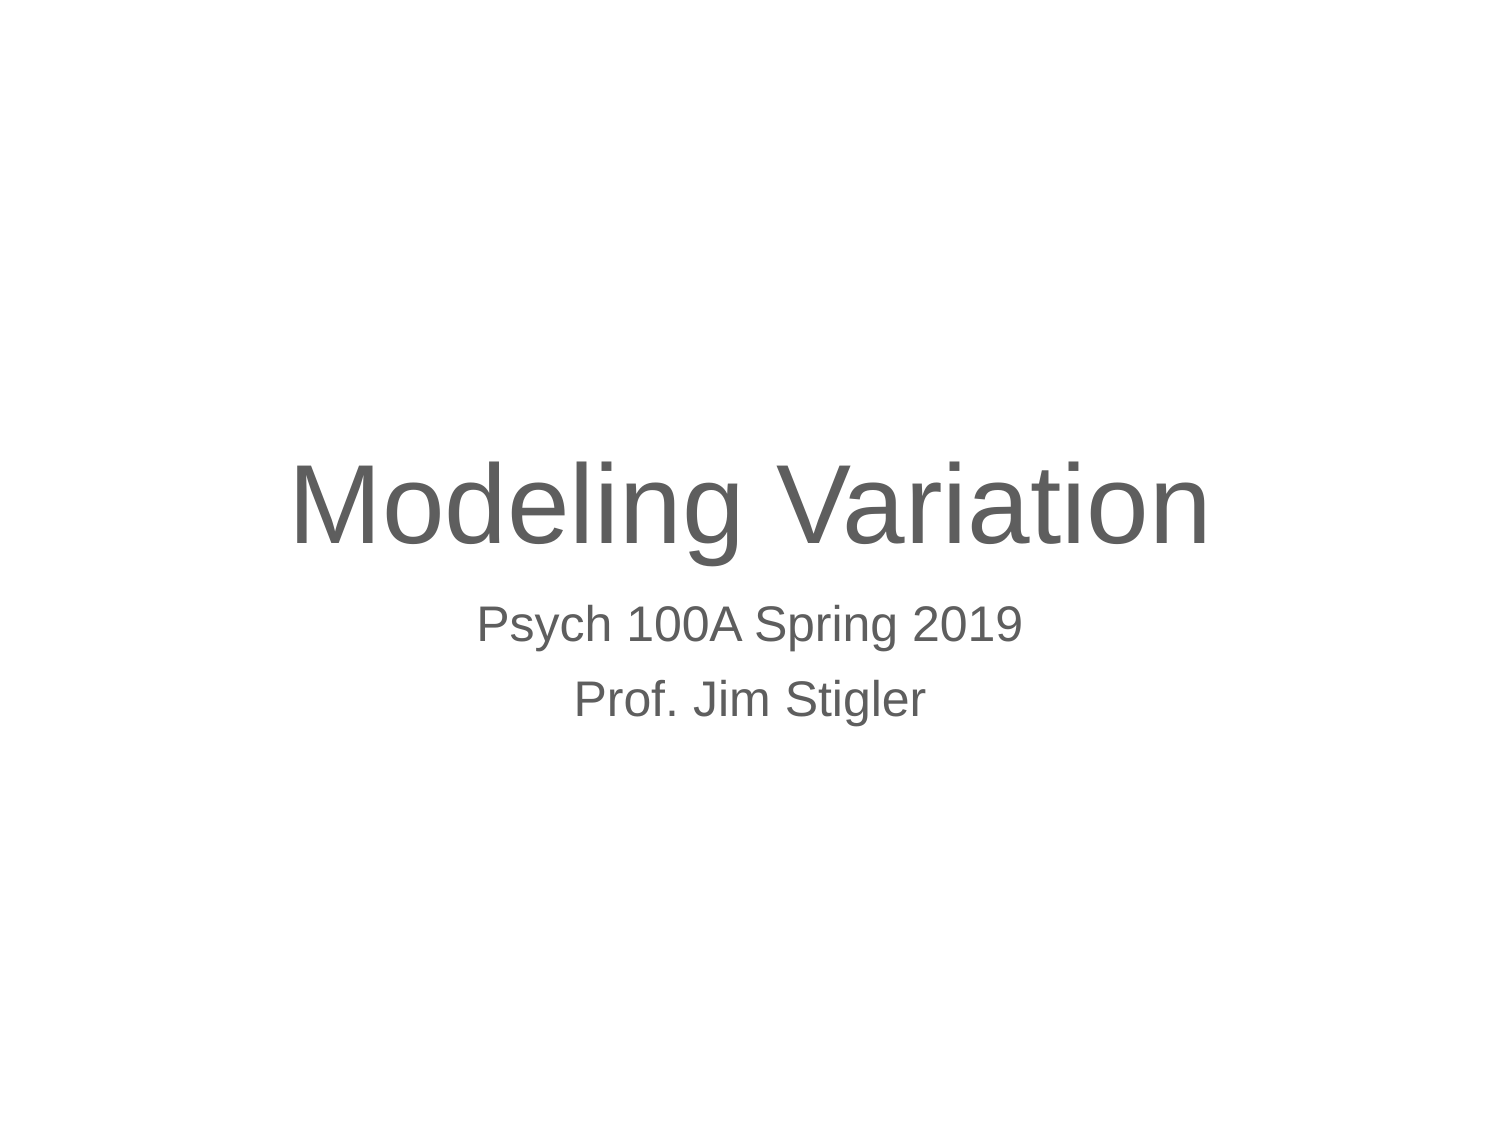

# Modeling Variation
Psych 100A Spring 2019
Prof. Jim Stigler